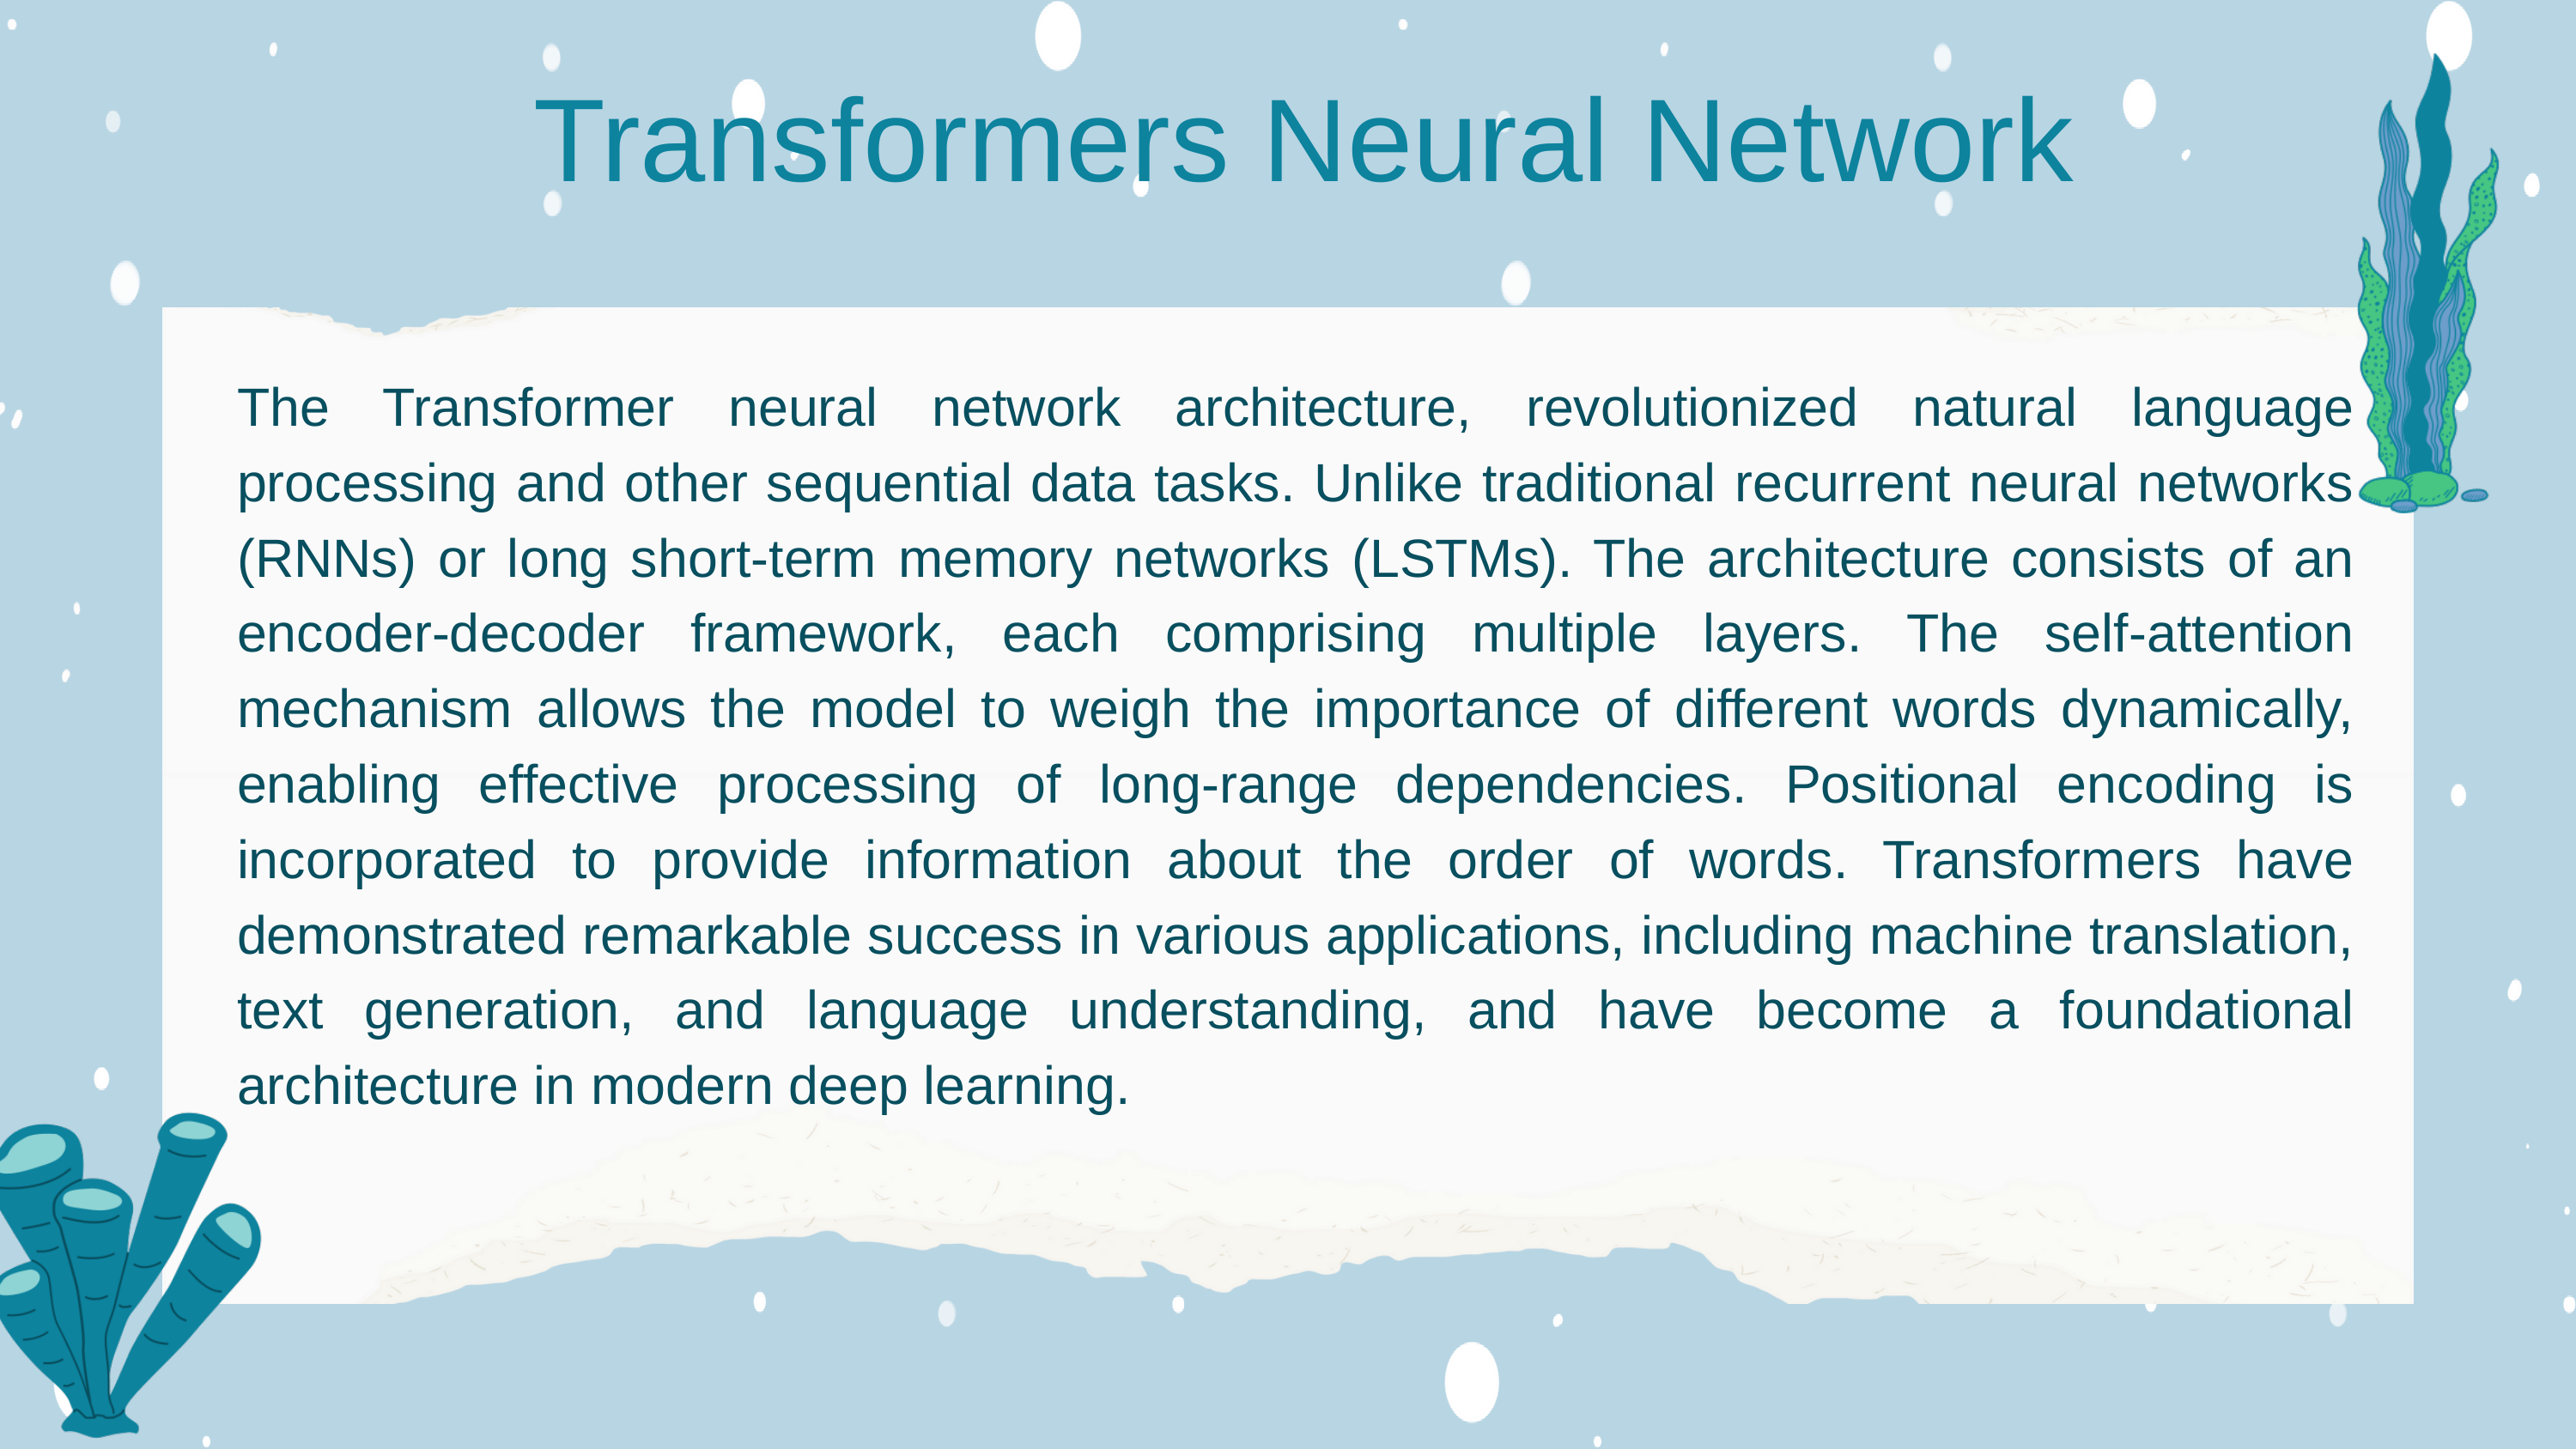

Transformers Neural Network

The Transformer neural network architecture, revolutionized natural language processing and other sequential data tasks. Unlike traditional recurrent neural networks (RNNs) or long short-term memory networks (LSTMs). The architecture consists of an encoder-decoder framework, each comprising multiple layers. The self-attention mechanism allows the model to weigh the importance of different words dynamically, enabling effective processing of long-range dependencies. Positional encoding is incorporated to provide information about the order of words. Transformers have demonstrated remarkable success in various applications, including machine translation, text generation, and language understanding, and have become a foundational architecture in modern deep learning.